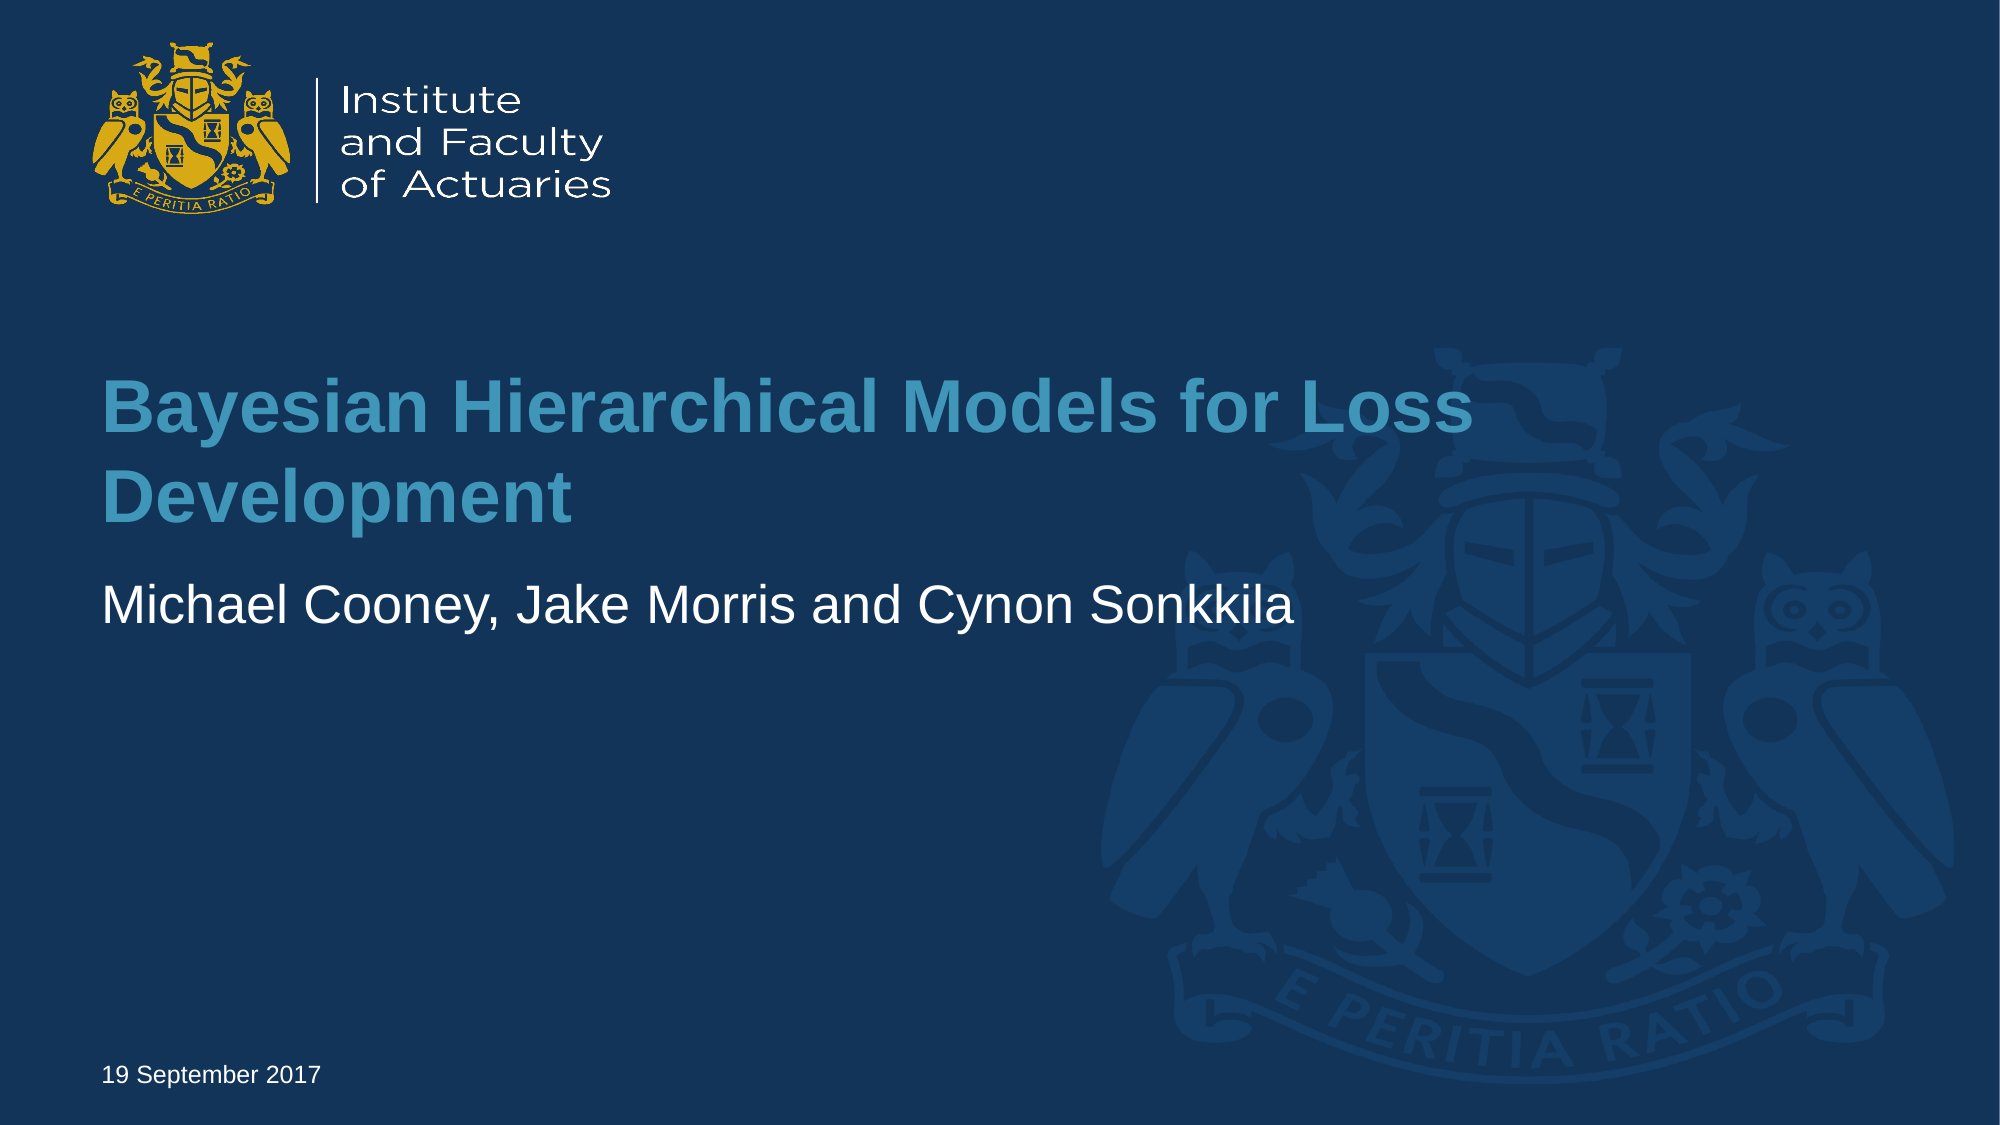

# Bayesian Hierarchical Models for Loss Development
Michael Cooney, Jake Morris and Cynon Sonkkila

19 September 2017